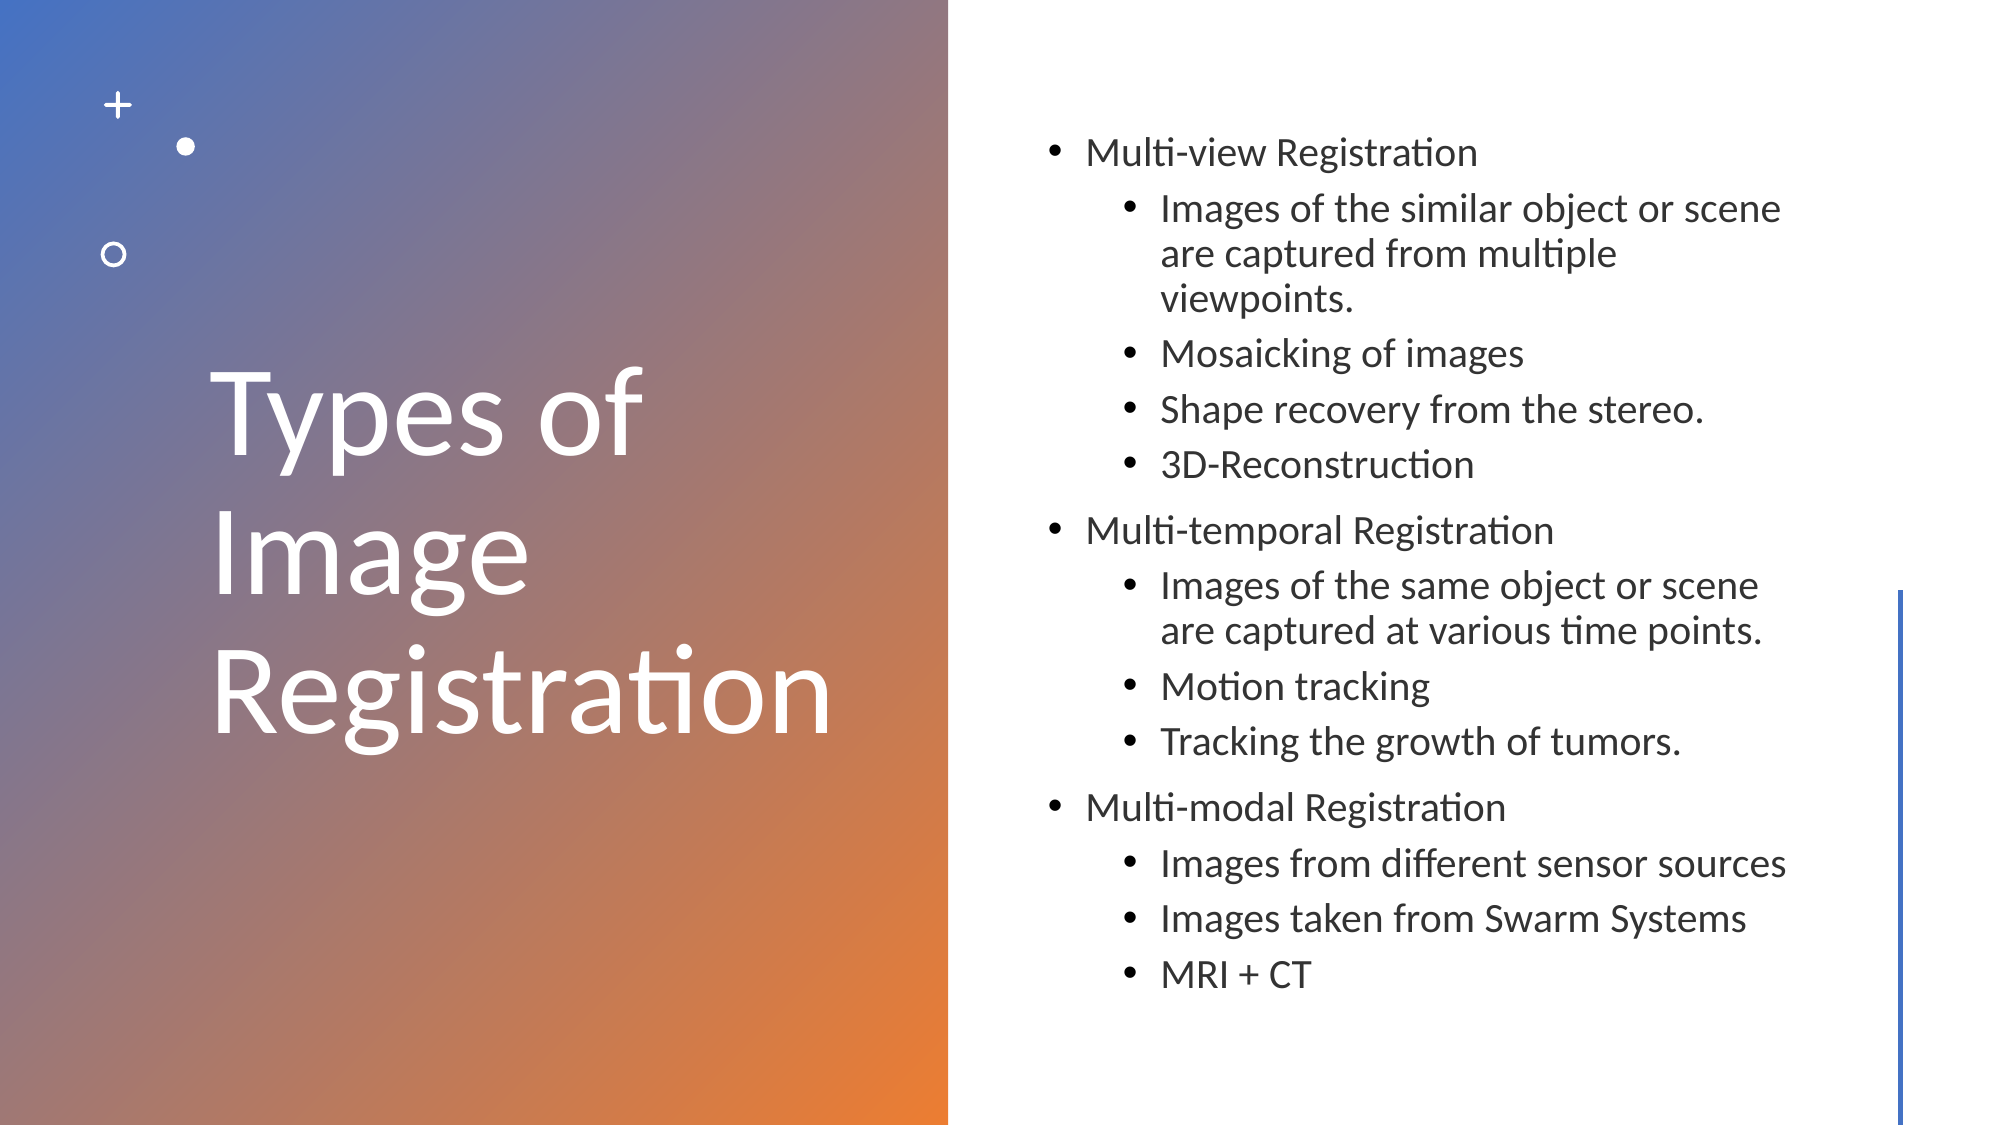

# Types of Image Registration
Multi-view Registration
Images of the similar object or scene are captured from multiple viewpoints.
Mosaicking of images
Shape recovery from the stereo.
3D-Reconstruction
Multi-temporal Registration
Images of the same object or scene are captured at various time points.
Motion tracking
Tracking the growth of tumors.
Multi-modal Registration
Images from different sensor sources
Images taken from Swarm Systems
MRI + CT

Shivam Pandey             17807671
3